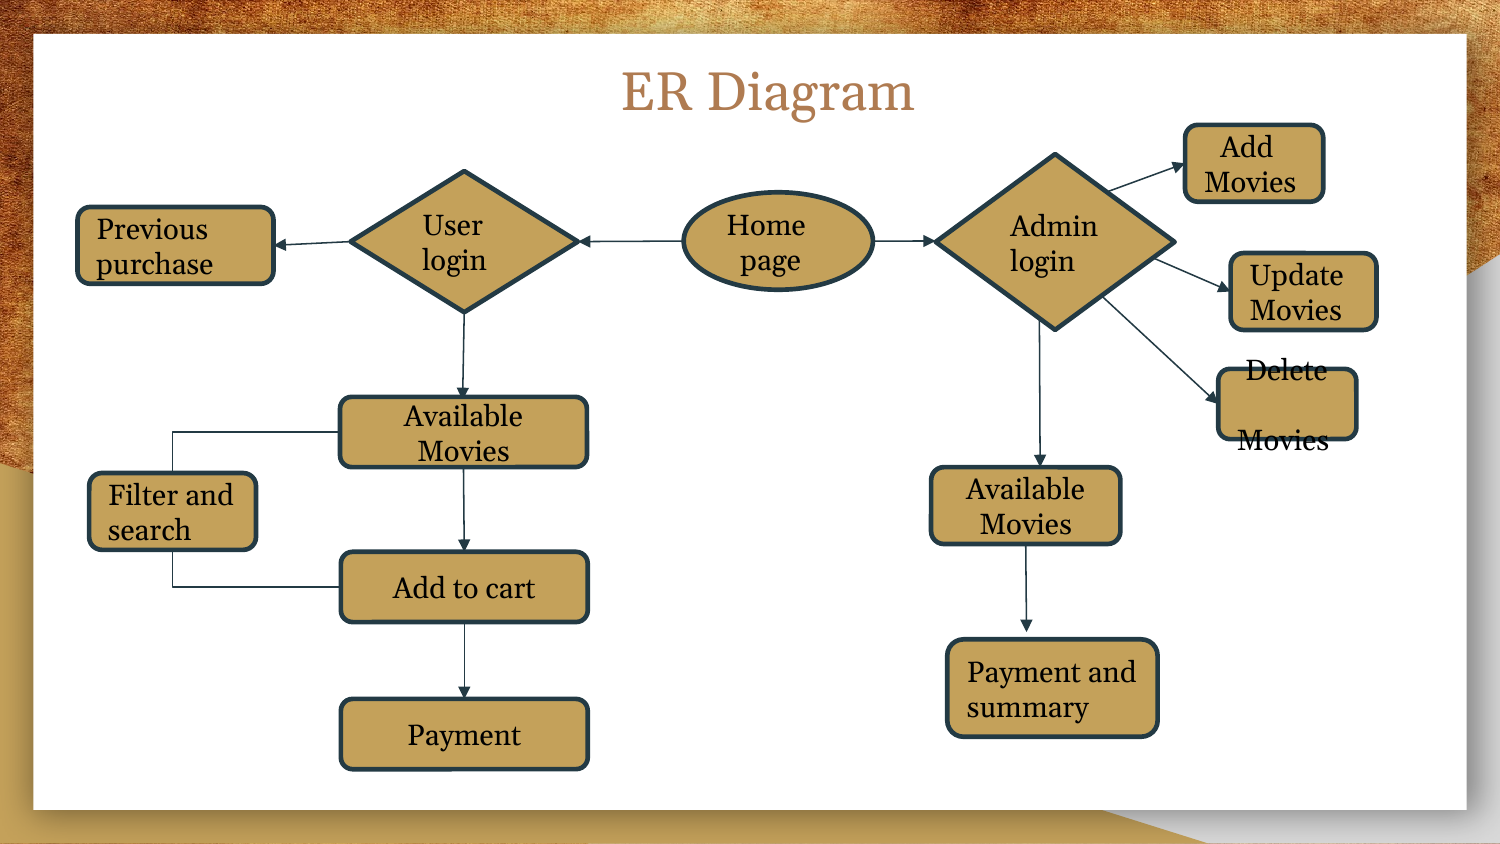

# ER Diagram

  Add Movies
Admin login
User login
Home      page
Previous purchase
Update Movies
 Delete         Movies
Available
Movies
Available Movies
Filter and search
Add to cart
Payment and summary
Payment